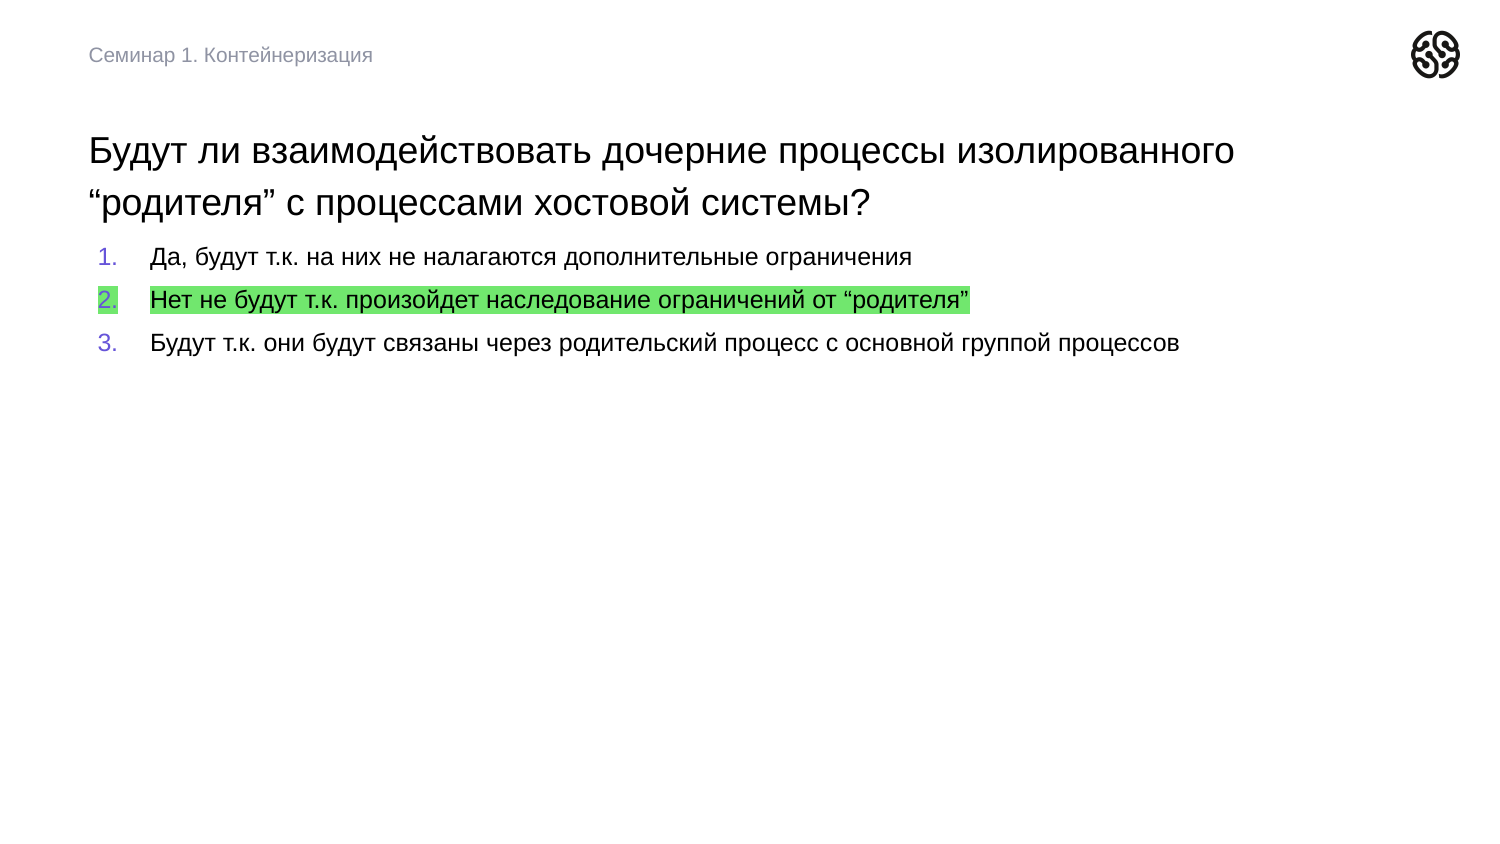

Семинар 1. Контейнеризация
Будут ли взаимодействовать дочерние процессы изолированного “родителя” с процессами хостовой системы?
Да, будут т.к. на них не налагаются дополнительные ограничения
Нет не будут т.к. произойдет наследование ограничений от “родителя”
Будут т.к. они будут связаны через родительский процесс с основной группой процессов